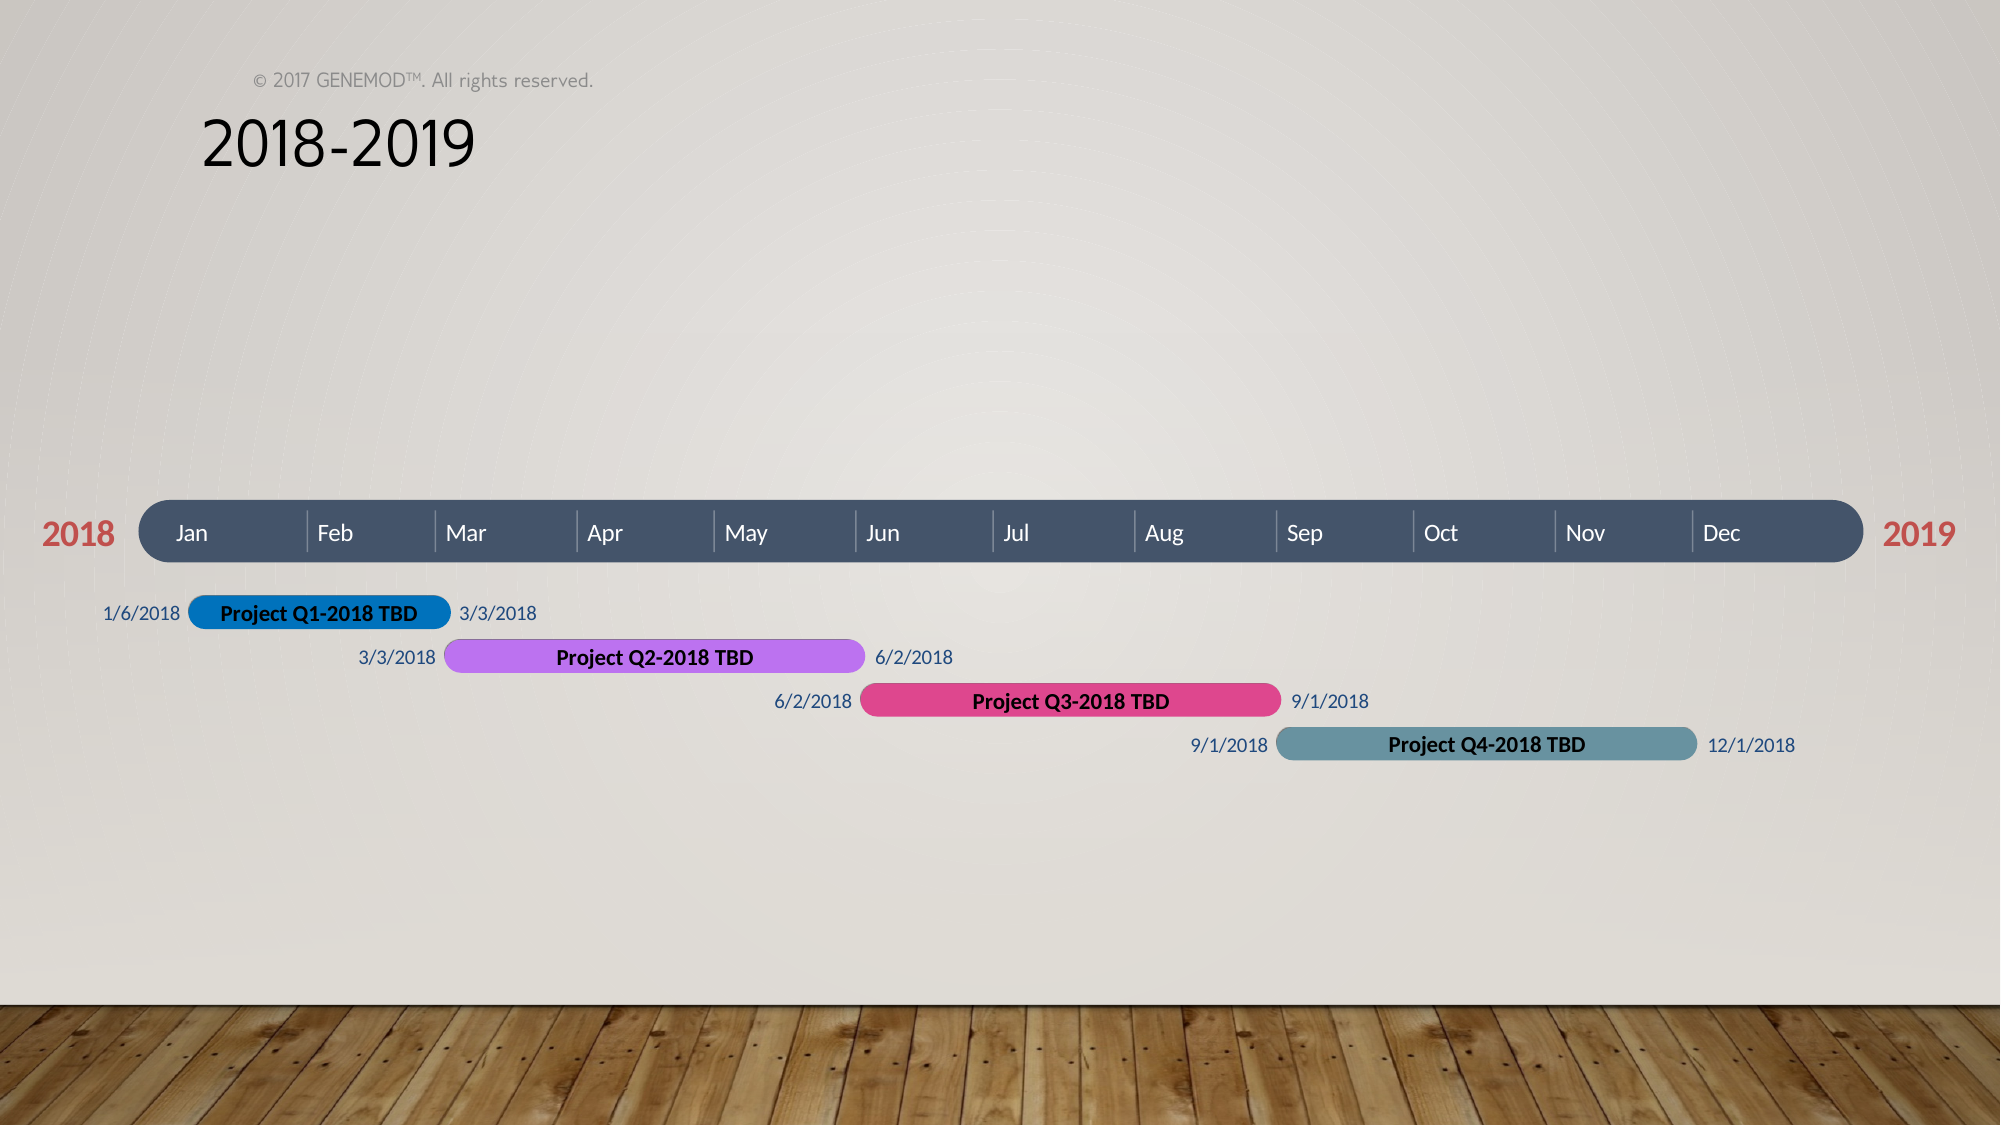

© 2017 GENEMODTM. All rights reserved.
2018-2019

2018
2019
Jan
Feb
Mar
Apr
May
Jun
Jul
Aug
Sep
Oct
Nov
Dec

Today
57 days

Project Q1-2018 TBD
1/6/2018
3/3/2018

92 days

Project Q2-2018 TBD
3/3/2018
6/2/2018

92 days

Project Q3-2018 TBD
6/2/2018
9/1/2018

92 days

Project Q4-2018 TBD
9/1/2018
12/1/2018